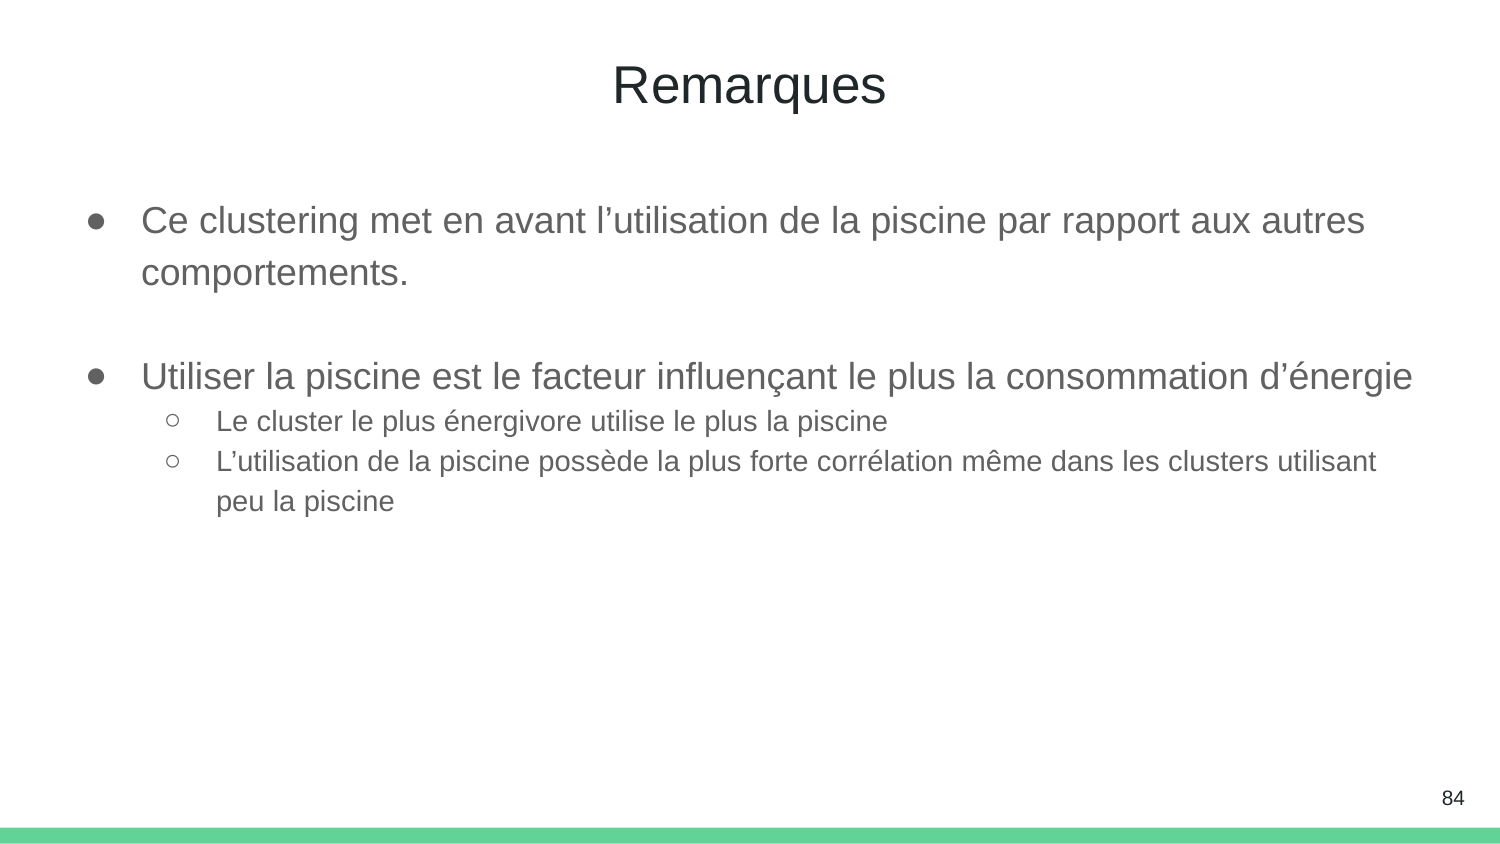

# Remarques

Ce clustering met en avant l’utilisation de la piscine par rapport aux autres comportements.

Utiliser la piscine est le facteur influençant le plus la consommation d’énergie
Le cluster le plus énergivore utilise le plus la piscine
L’utilisation de la piscine possède la plus forte corrélation même dans les clusters utilisant peu la piscine
84